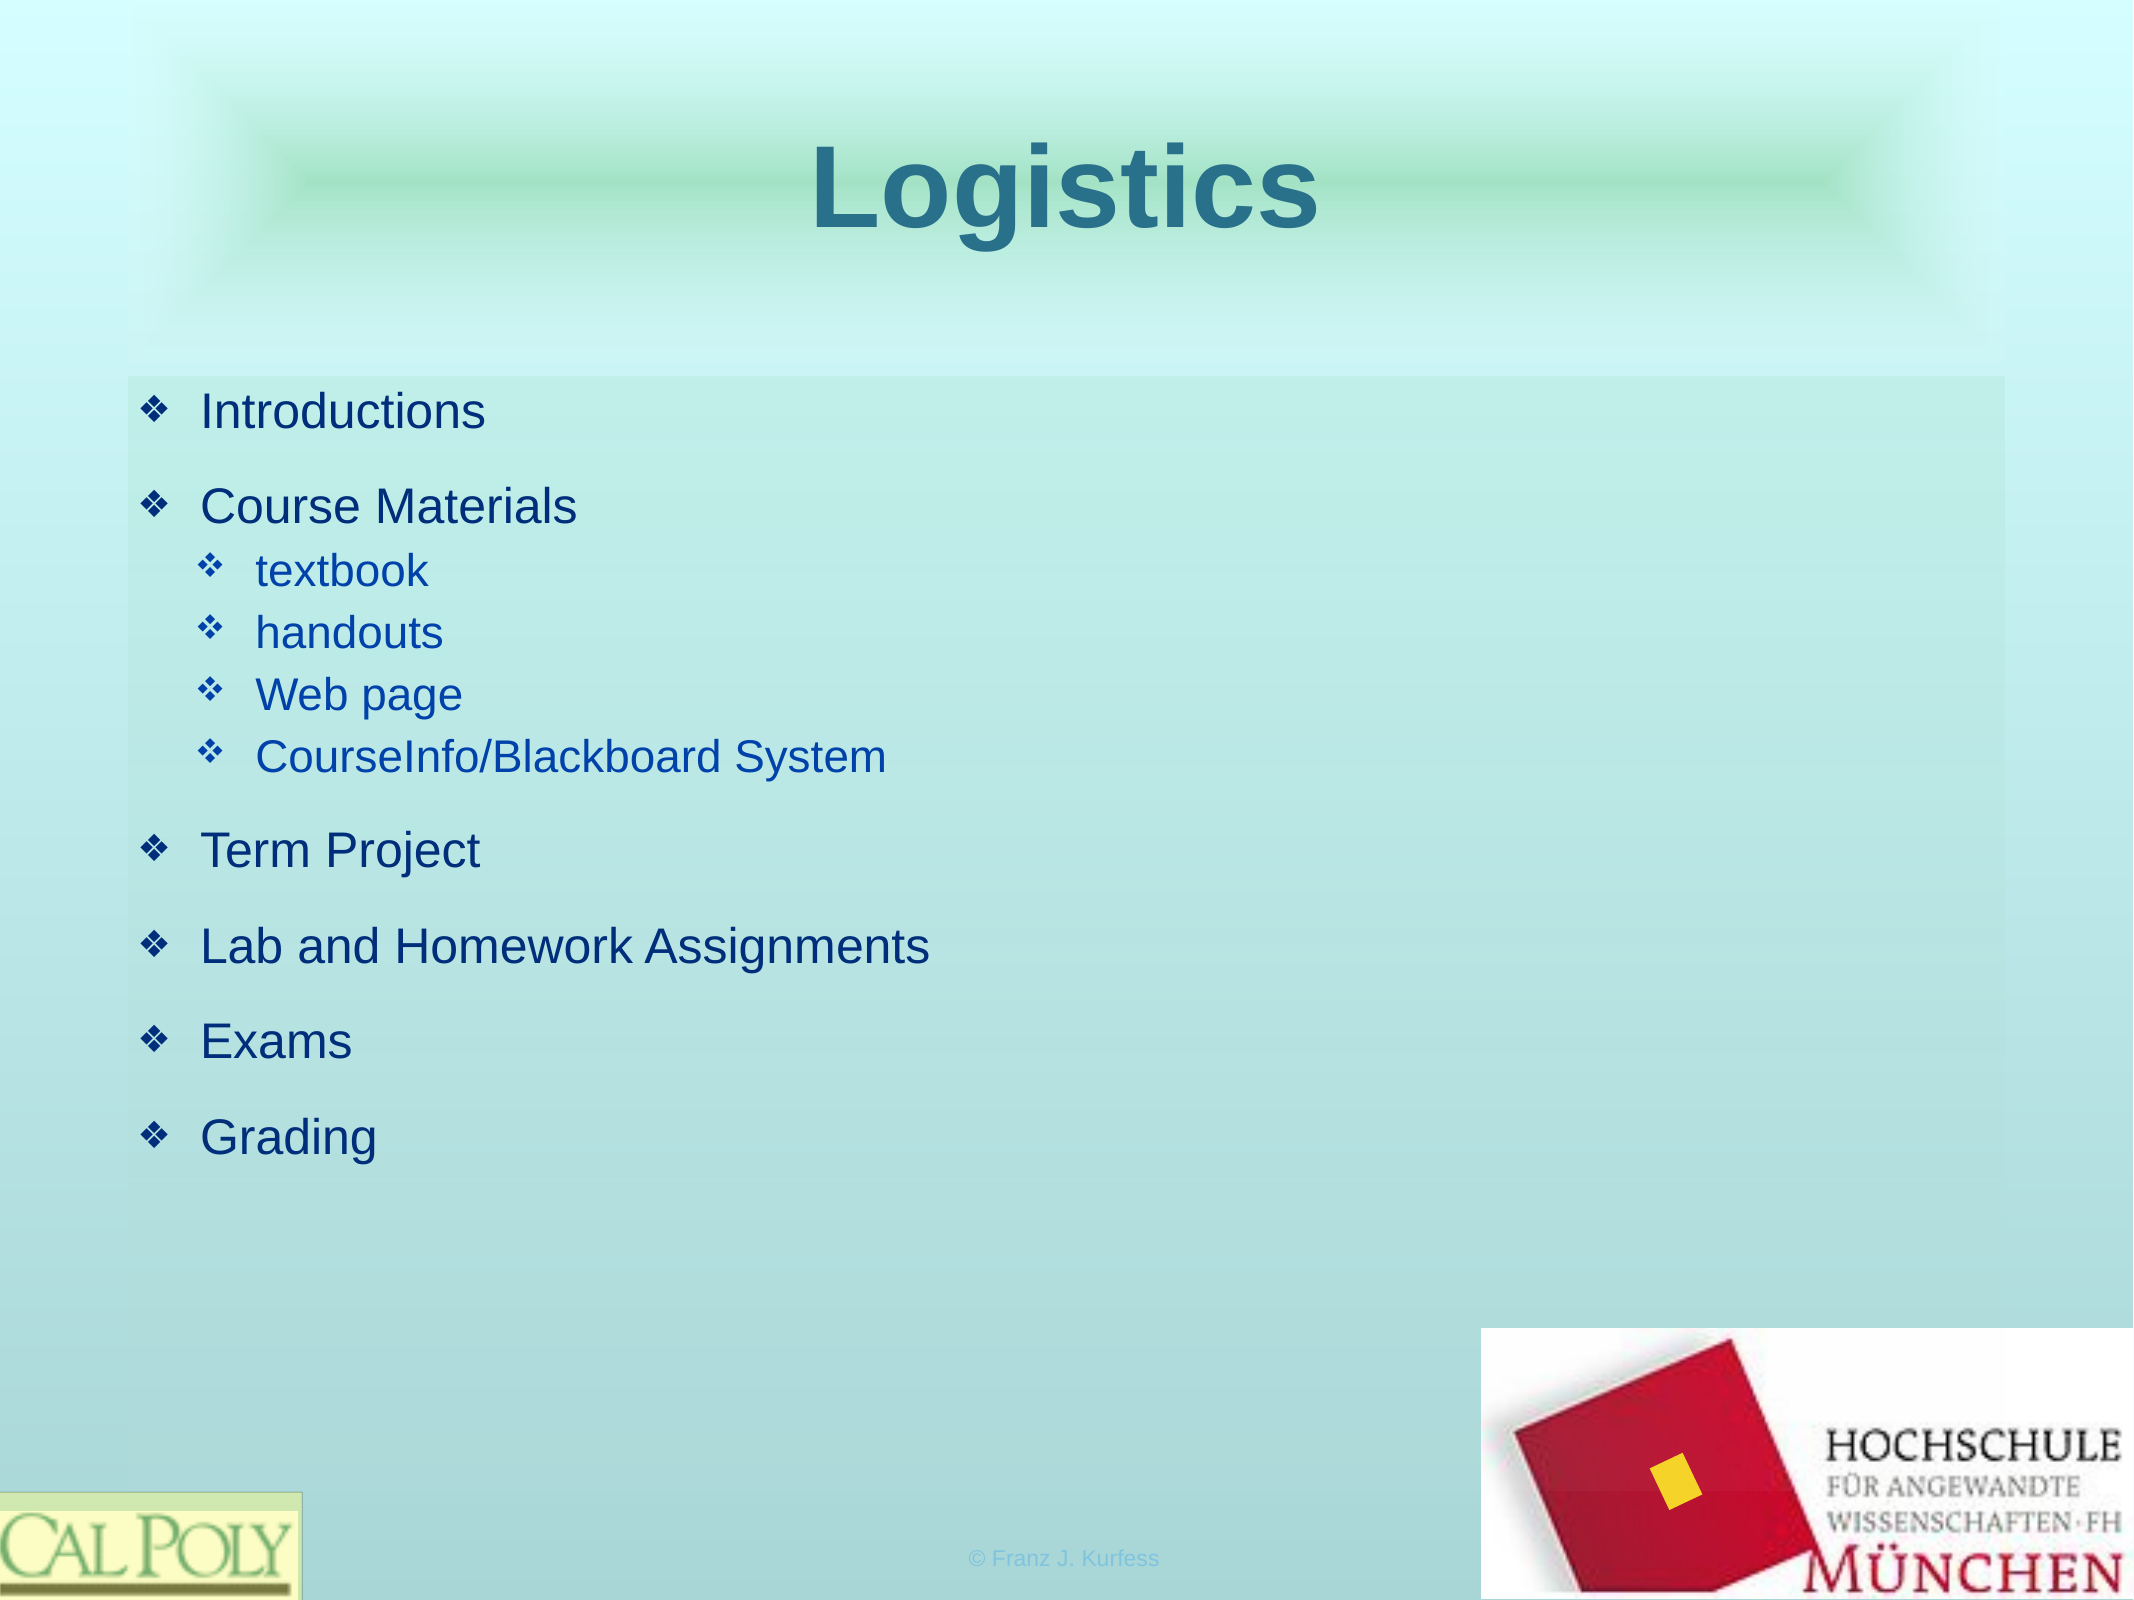

# Logistics
Introductions
Course Materials
textbook
handouts
Web page
CourseInfo/Blackboard System
Term Project
Lab and Homework Assignments
Exams
Grading
4